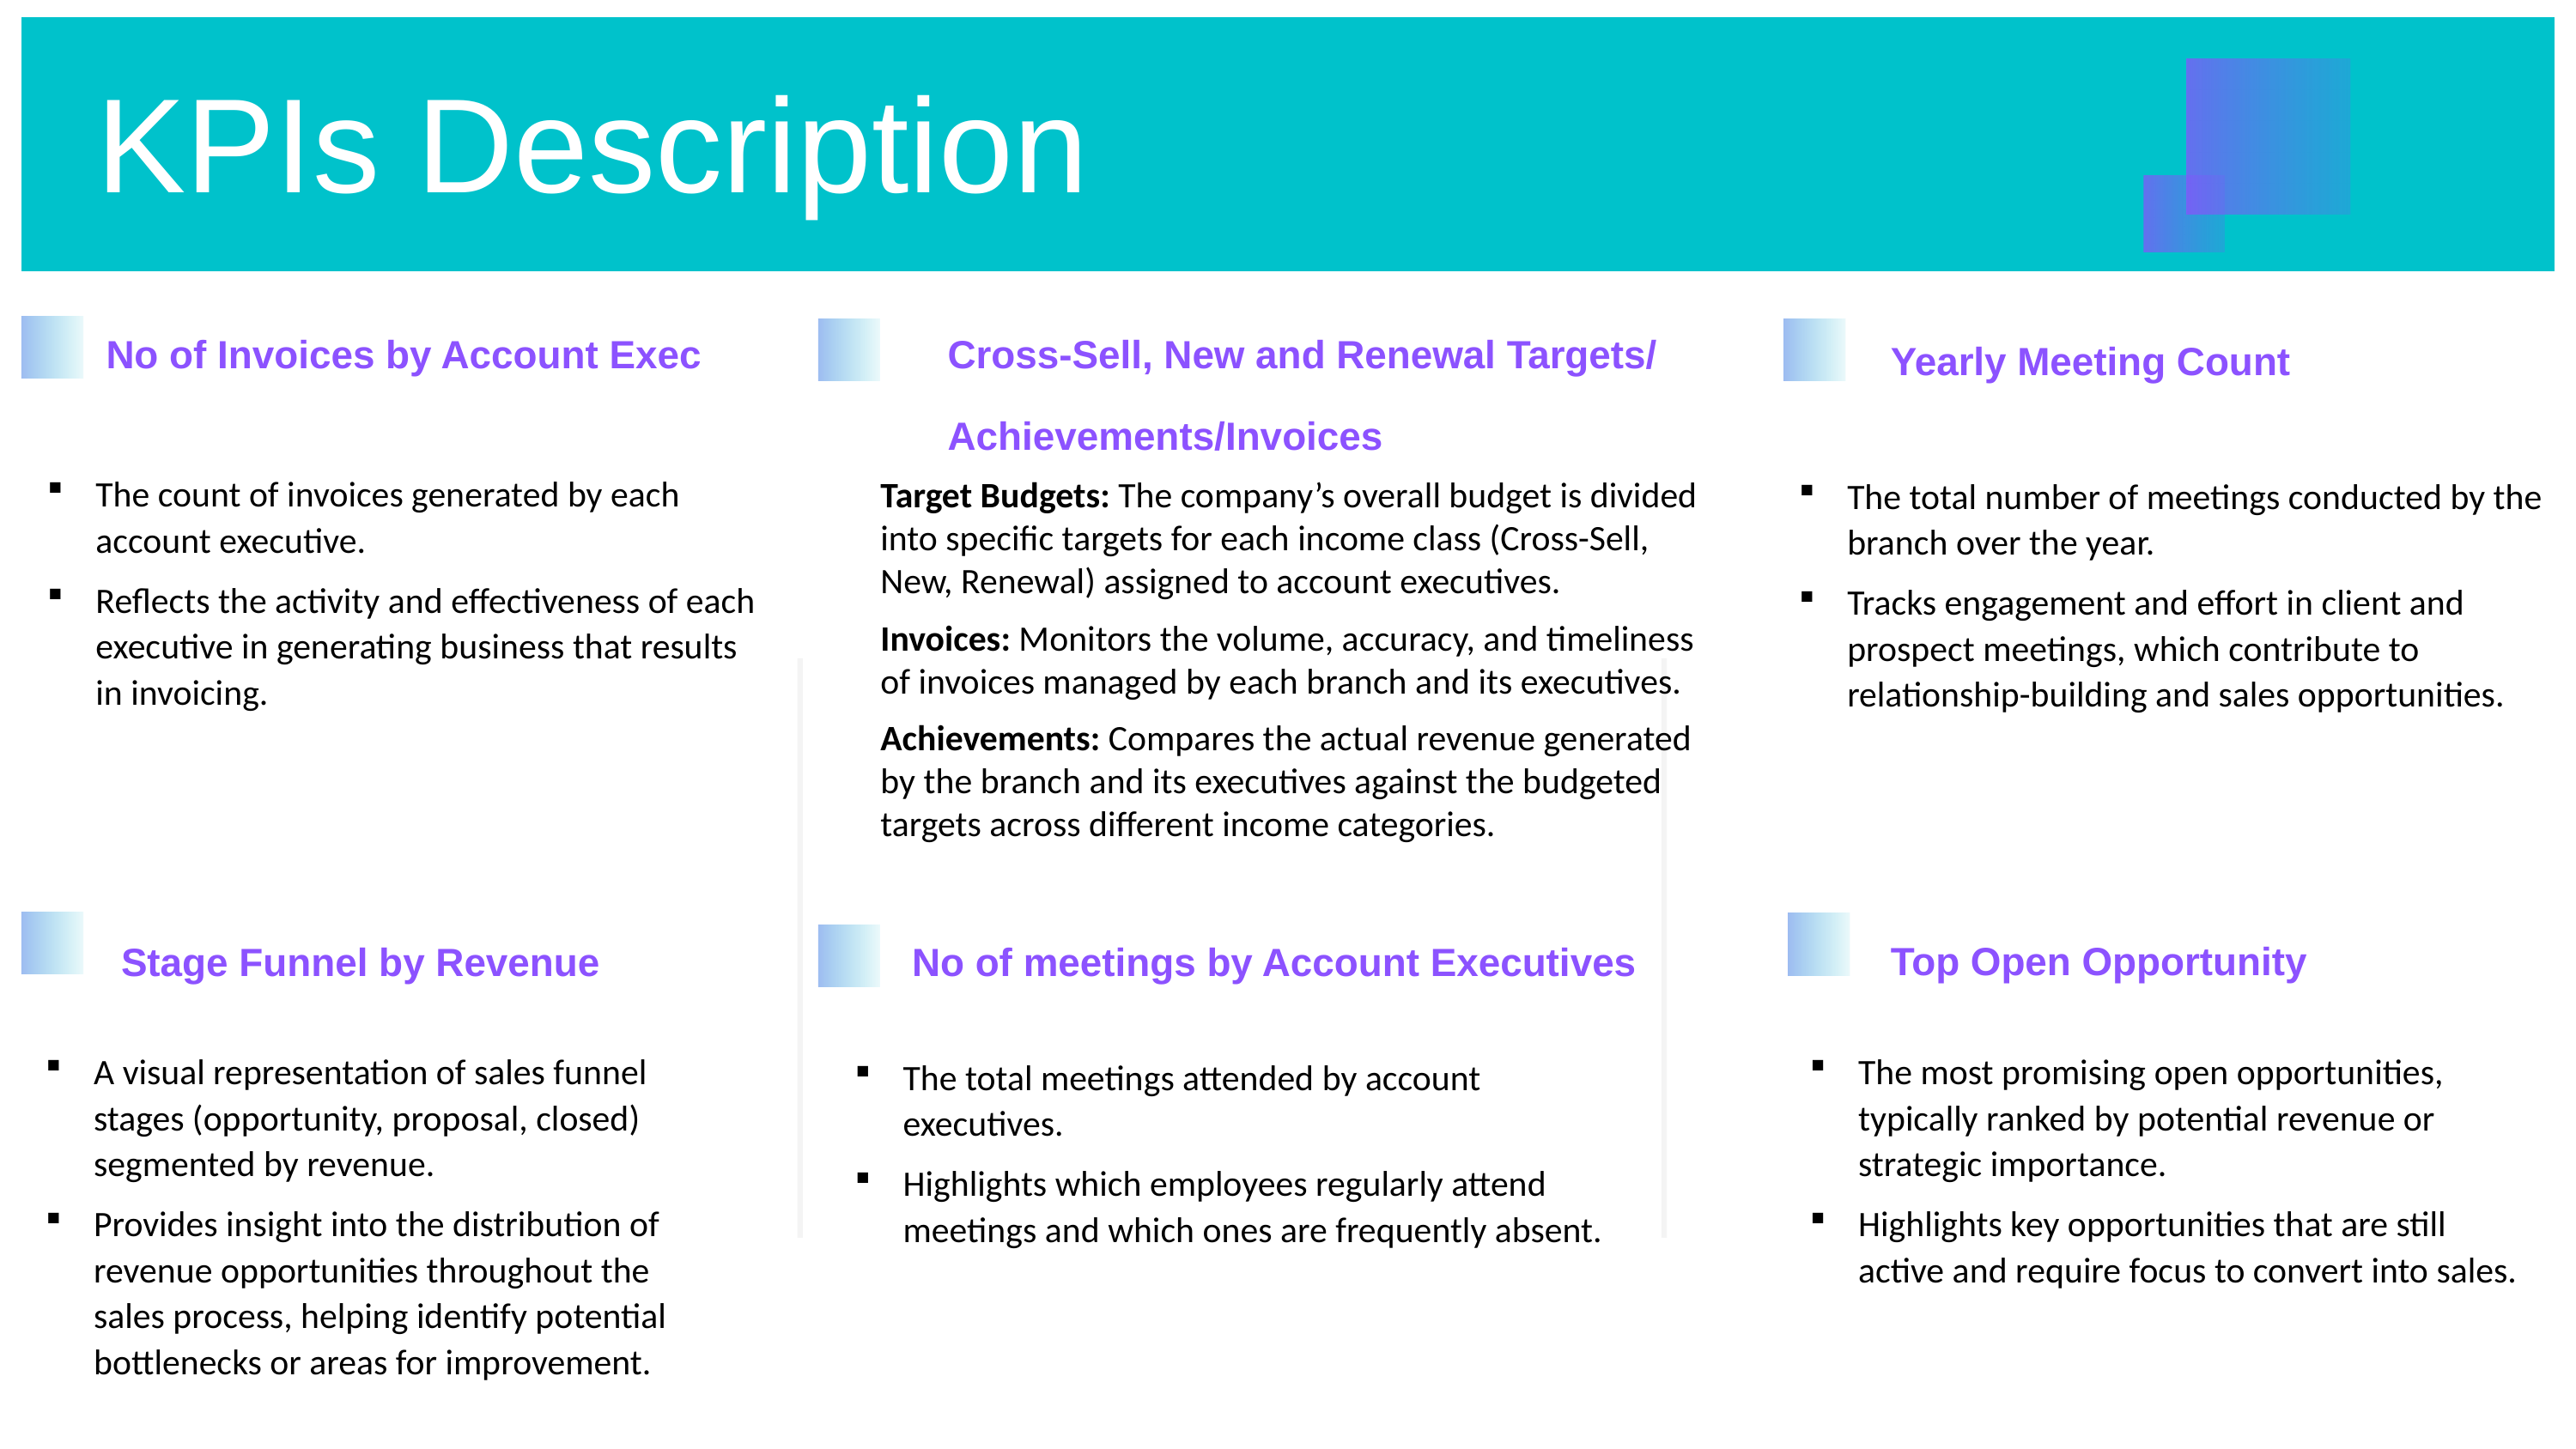

KPIs Description

Cross-Sell, New and Renewal Targets/ Achievements/Invoices
Yearly Meeting Count
No of Invoices by Account Exec

The count of invoices generated by each account executive.
Reflects the activity and effectiveness of each executive in generating business that results in invoicing.
The total number of meetings conducted by the branch over the year.
Tracks engagement and effort in client and prospect meetings, which contribute to relationship-building and sales opportunities.
Target Budgets: The company’s overall budget is divided into specific targets for each income class (Cross-Sell, New, Renewal) assigned to account executives.
Invoices: Monitors the volume, accuracy, and timeliness of invoices managed by each branch and its executives.
Achievements: Compares the actual revenue generated by the branch and its executives against the budgeted targets across different income categories.

Top Open Opportunity
Stage Funnel by Revenue
No of meetings by Account Executives

A visual representation of sales funnel stages (opportunity, proposal, closed) segmented by revenue.
Provides insight into the distribution of revenue opportunities throughout the sales process, helping identify potential bottlenecks or areas for improvement.
The most promising open opportunities, typically ranked by potential revenue or strategic importance.
Highlights key opportunities that are still active and require focus to convert into sales.
The total meetings attended by account executives.
Highlights which employees regularly attend meetings and which ones are frequently absent.